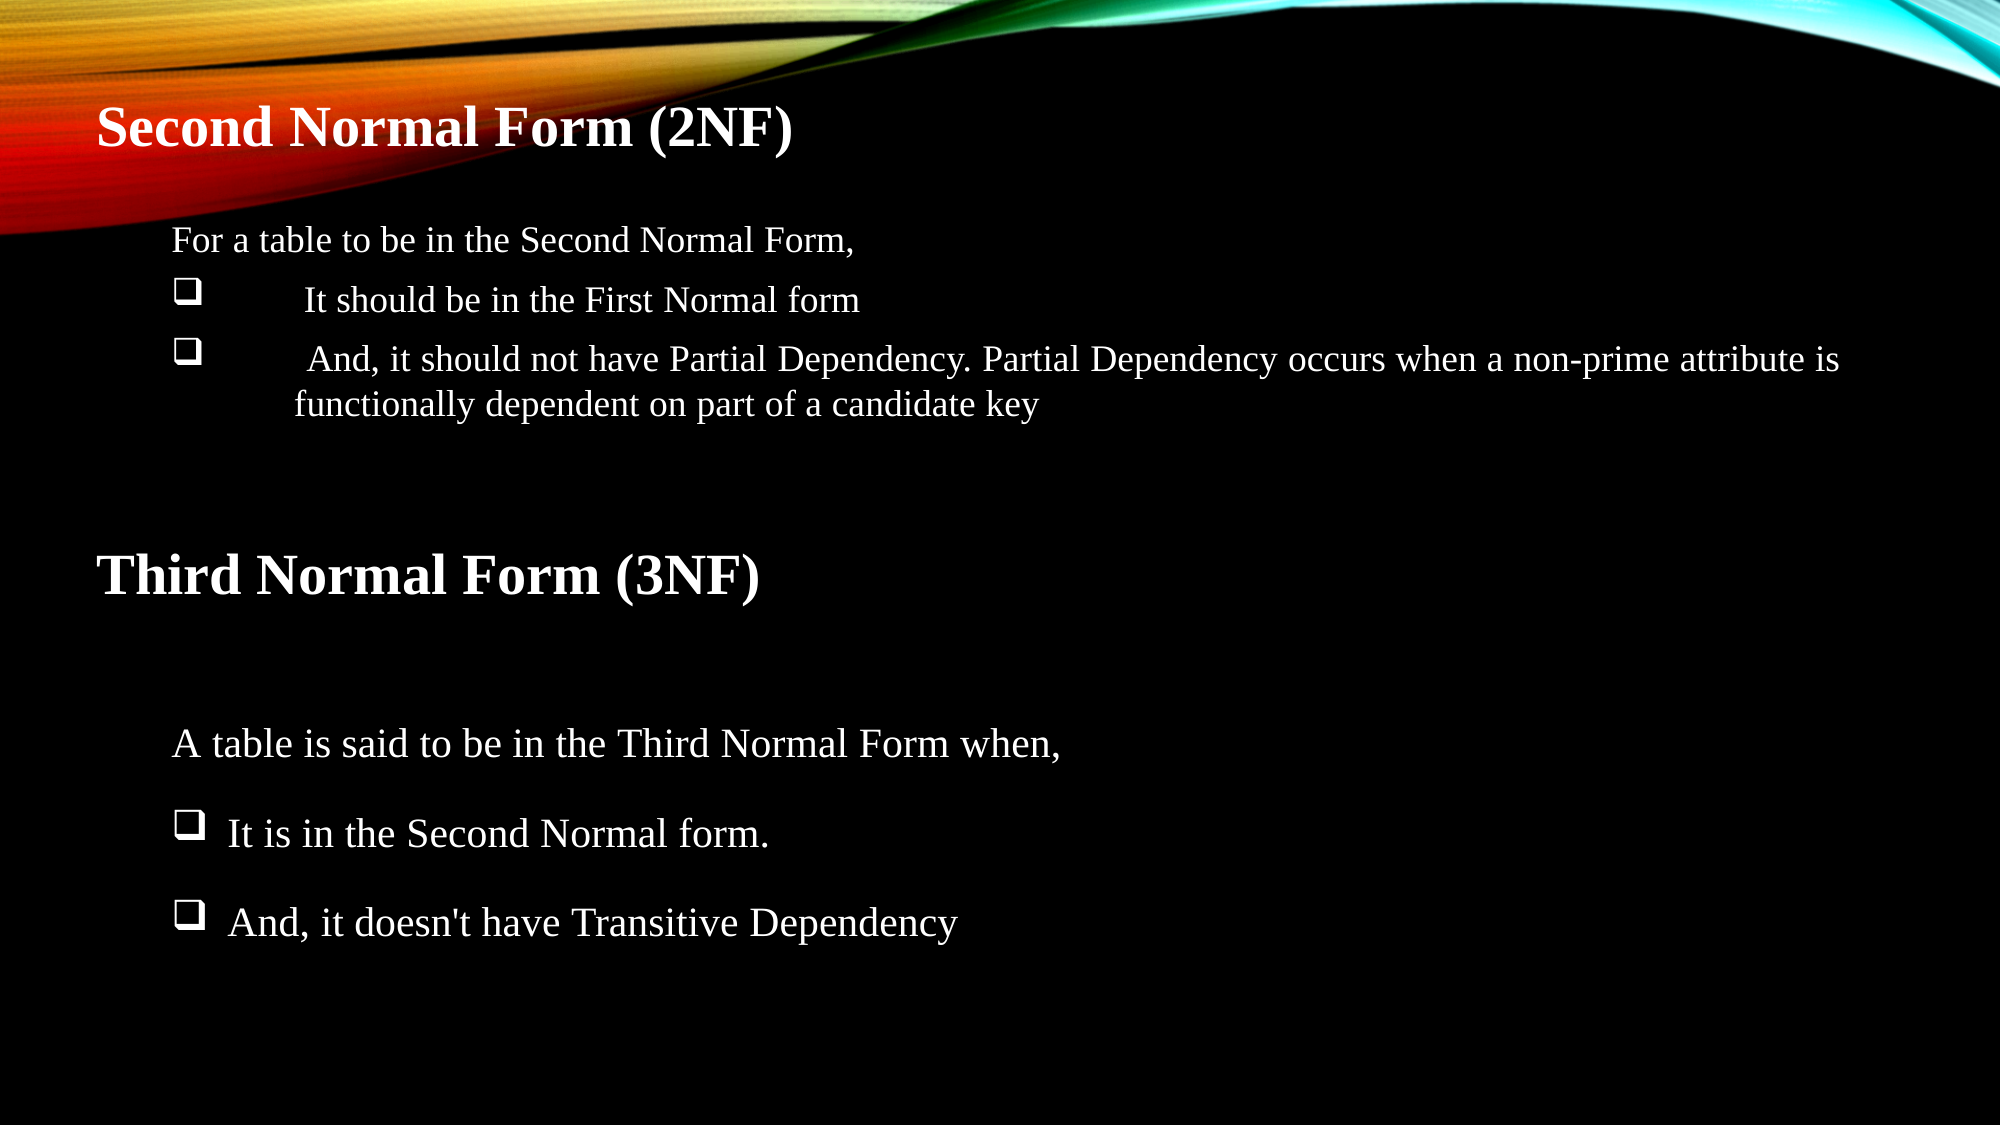

Second Normal Form (2NF)

For a table to be in the Second Normal Form,
         It should be in the First Normal form
         And, it should not have Partial Dependency. Partial Dependency occurs when a non-prime attribute is           functionally dependent on part of a candidate key
Third Normal Form (3NF)

A table is said to be in the Third Normal Form when,
It is in the Second Normal form.
And, it doesn't have Transitive Dependency